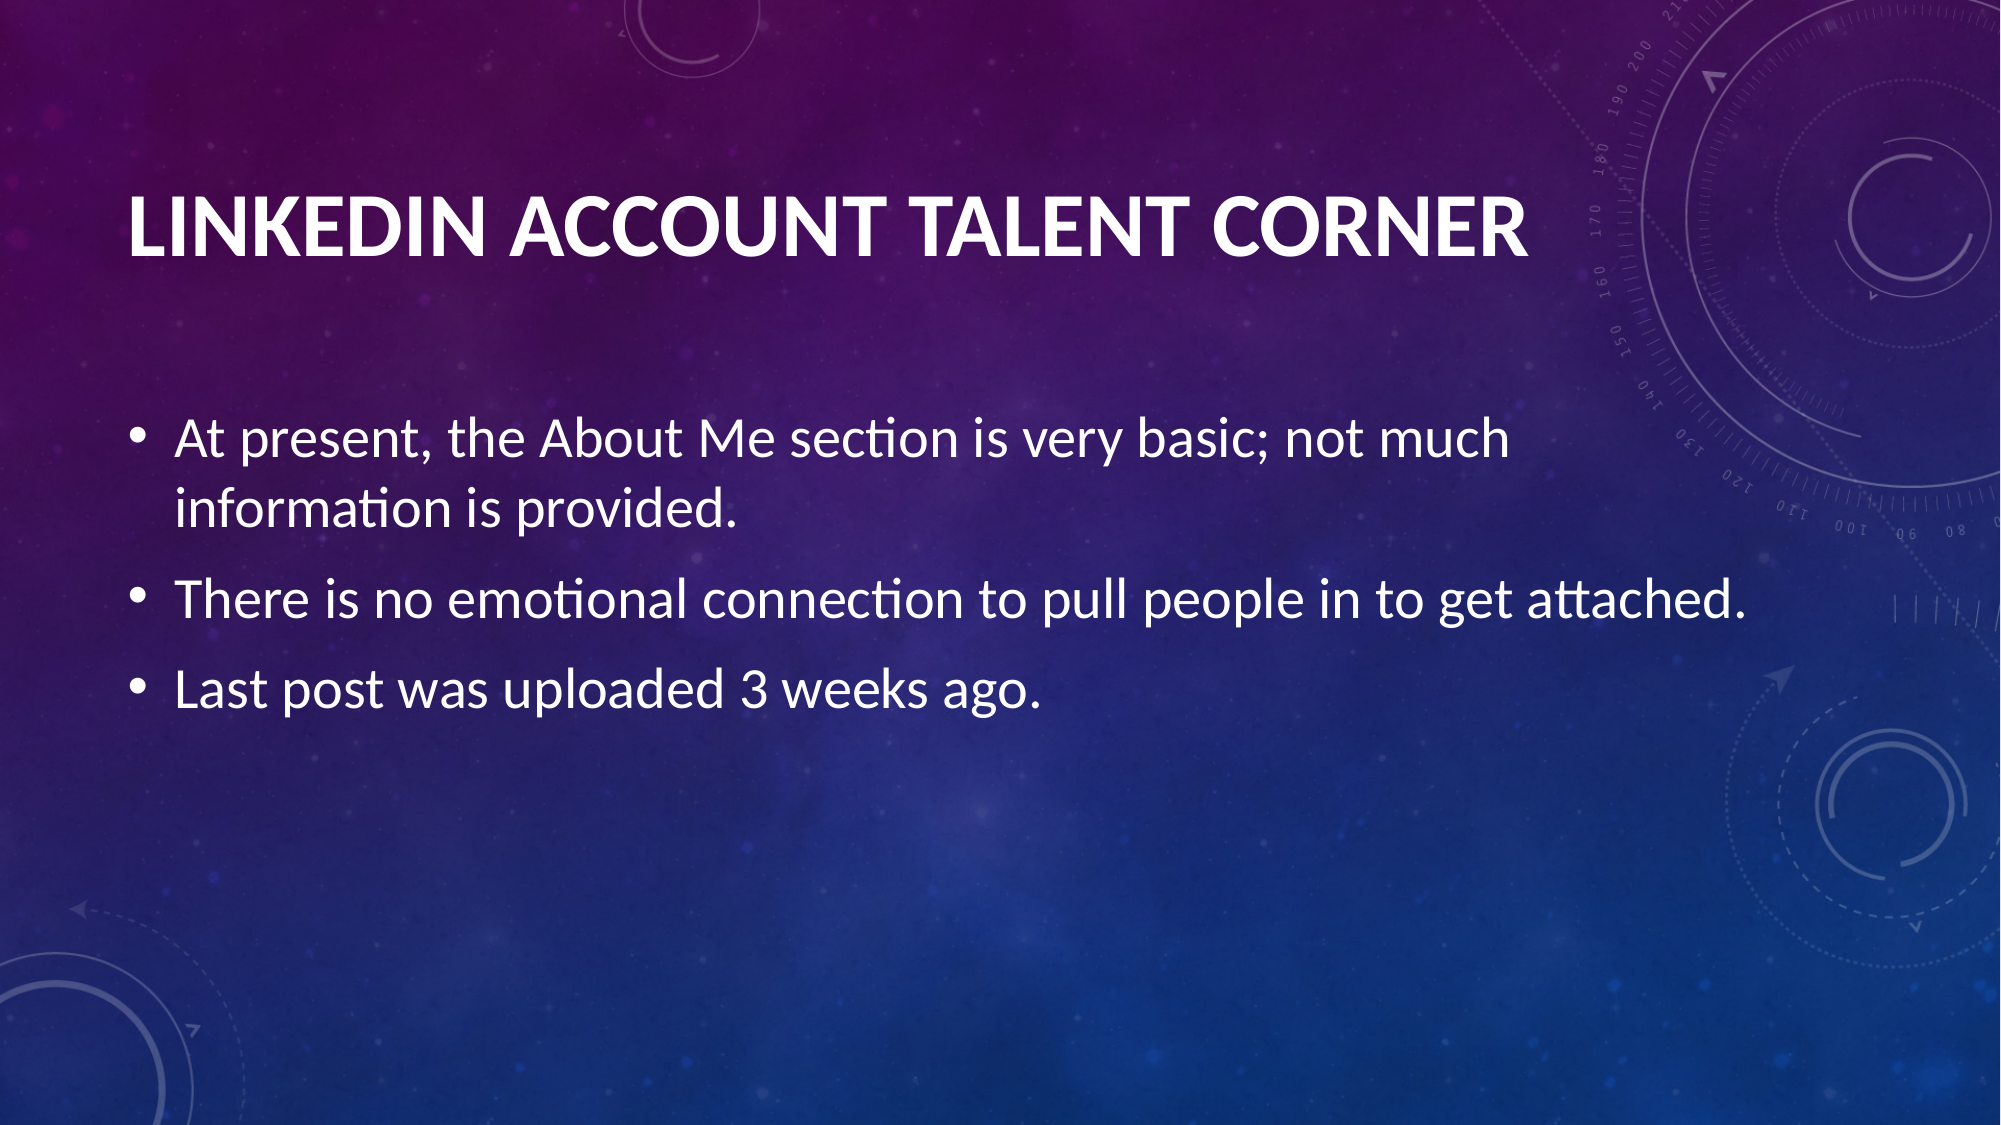

# LINKEDIN ACCOUNT TALENT CORNER
At present, the About Me section is very basic; not much information is provided.
There is no emotional connection to pull people in to get attached.
Last post was uploaded 3 weeks ago.